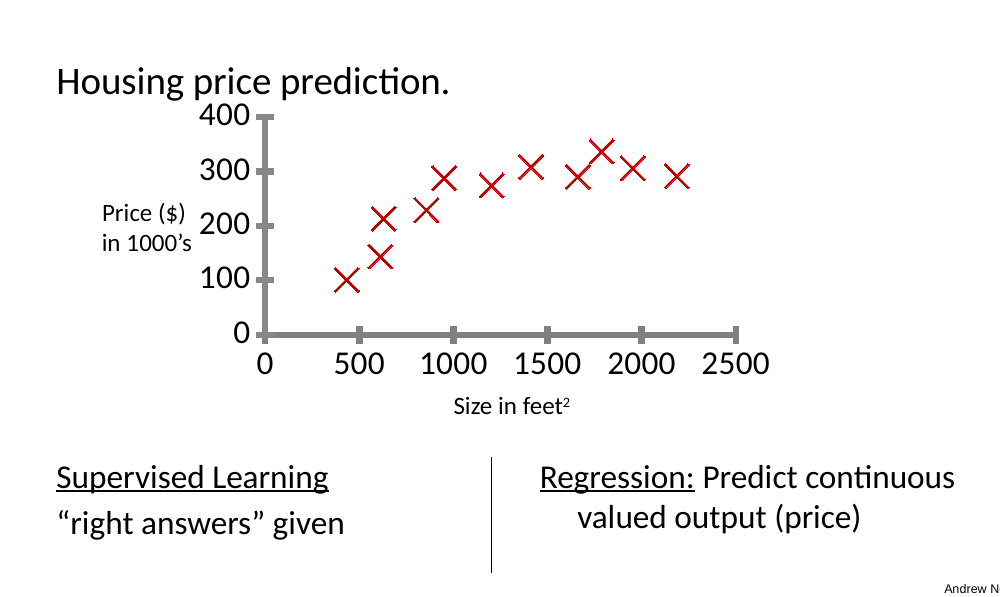

Housing price prediction.

### Chart

| Category | Size (feet2) |
|---|---|
Price ($)
in 1000’s
Size in feet2
Supervised Learning
“right answers” given
Regression: Predict continuous valued output (price)